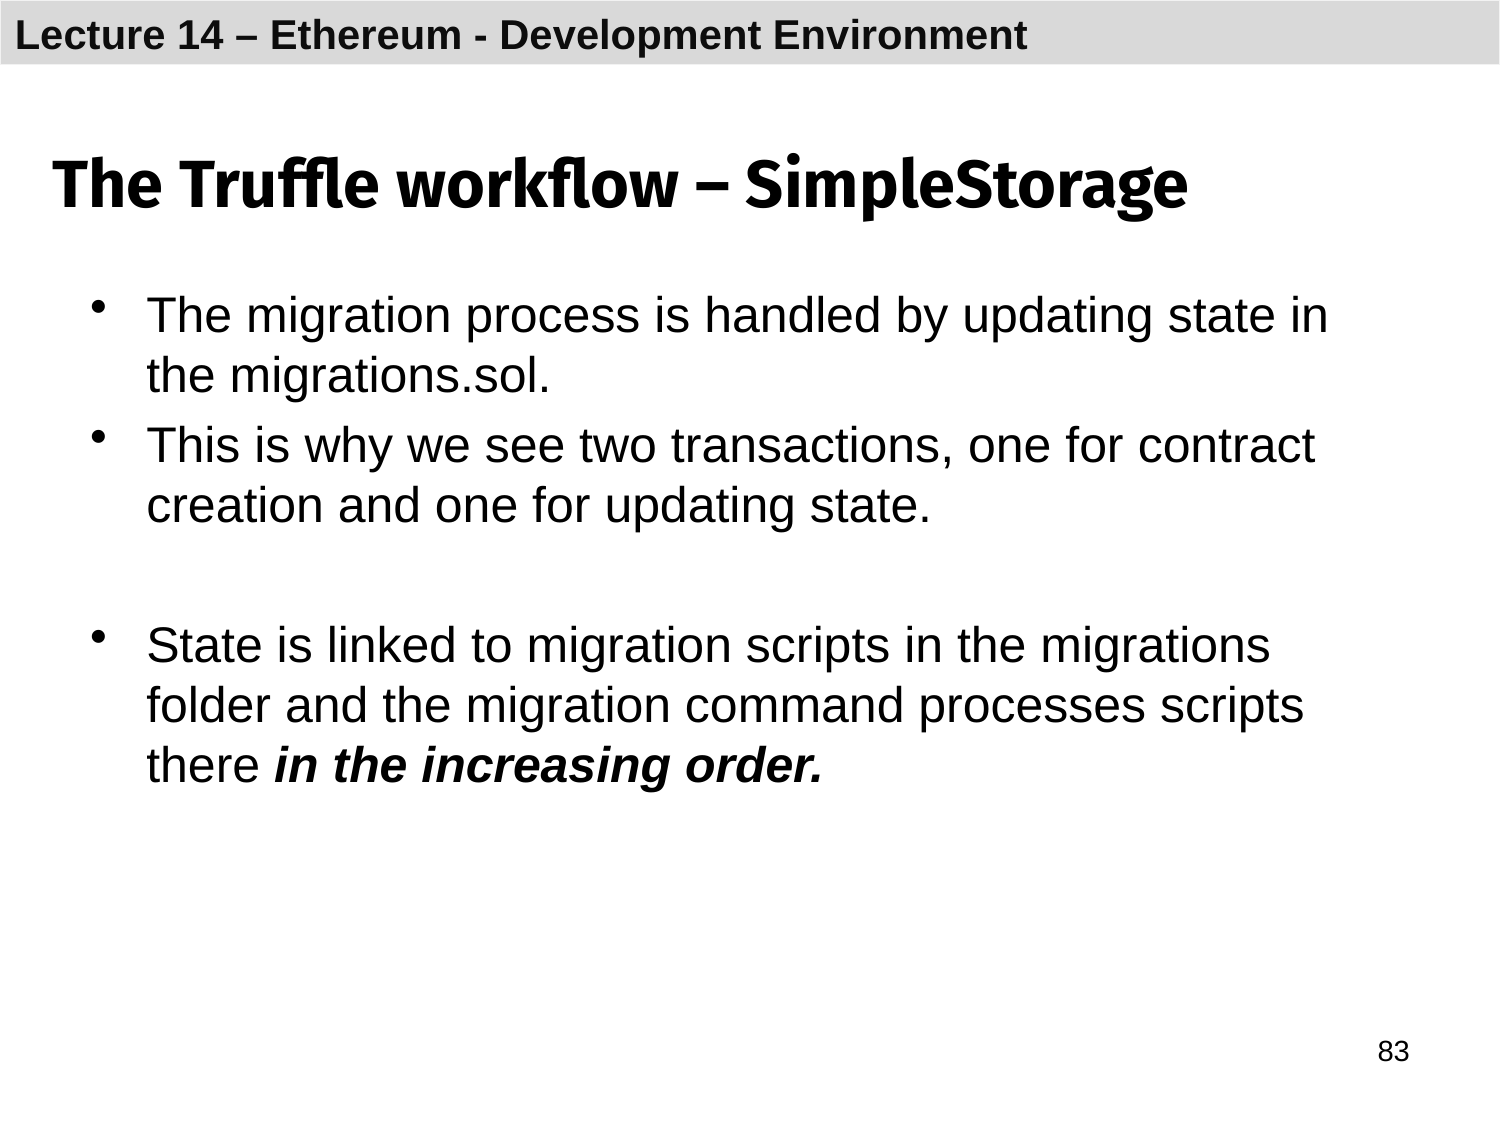

# The Truffle workflow – SimpleStorage
The migration process is handled by updating state in the migrations.sol.
This is why we see two transactions, one for contract creation and one for updating state.

State is linked to migration scripts in the migrations folder and the migration command processes scripts there in the increasing order.
83